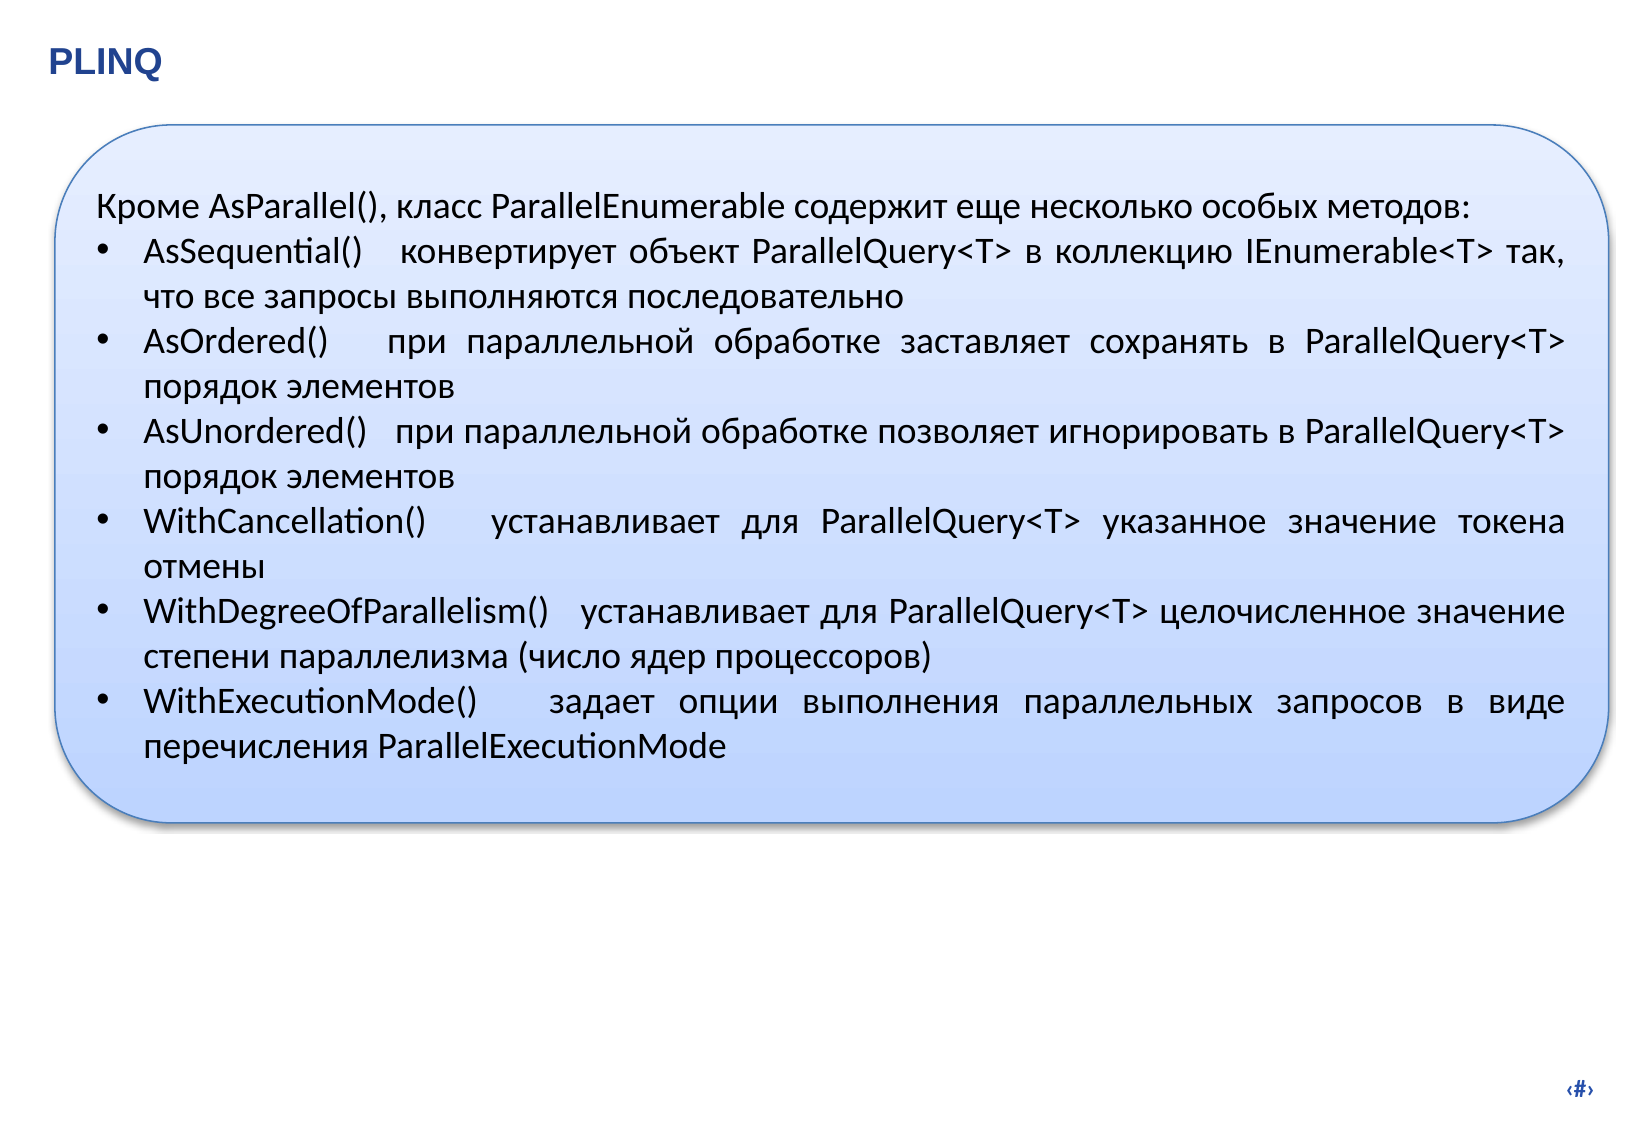

# PLINQ

Кроме AsParallel(), класс ParallelEnumerable содержит еще несколько особых методов:
AsSequential()   конвертирует объект ParallelQuery<T> в коллекцию IEnumerable<T> так, что все запросы выполняются последовательно
AsOrdered()   при параллельной обработке заставляет сохранять в ParallelQuery<T> порядок элементов
AsUnordered()   при параллельной обработке позволяет игнорировать в ParallelQuery<T> порядок элементов
WithCancellation()   устанавливает для ParallelQuery<T> указанное значение токена отмены
WithDegreeOfParallelism()   устанавливает для ParallelQuery<T> целочисленное значение степени параллелизма (число ядер процессоров)
WithExecutionMode()   задает опции выполнения параллельных запросов в виде перечисления ParallelExecutionMode